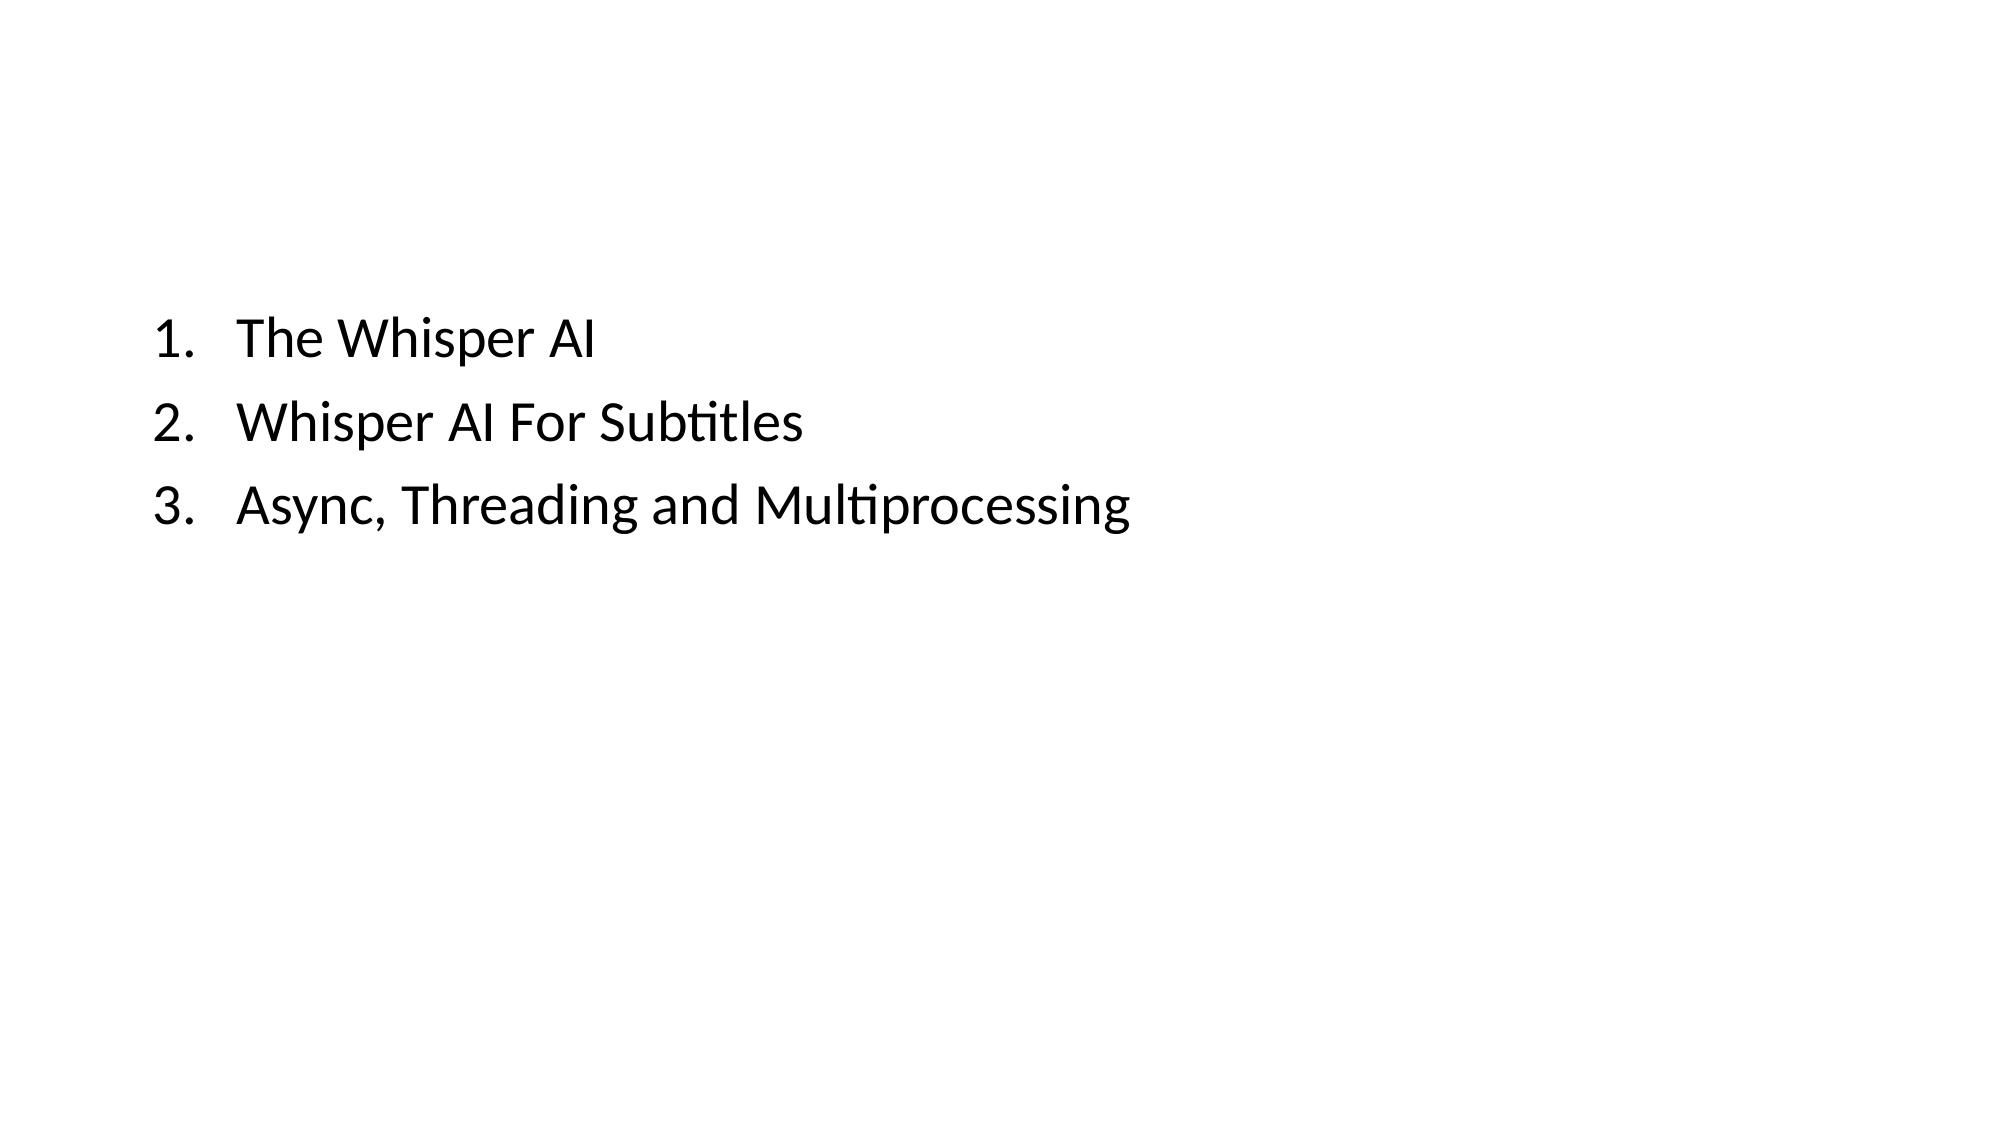

#
The Whisper AI
Whisper AI For Subtitles
Async, Threading and Multiprocessing